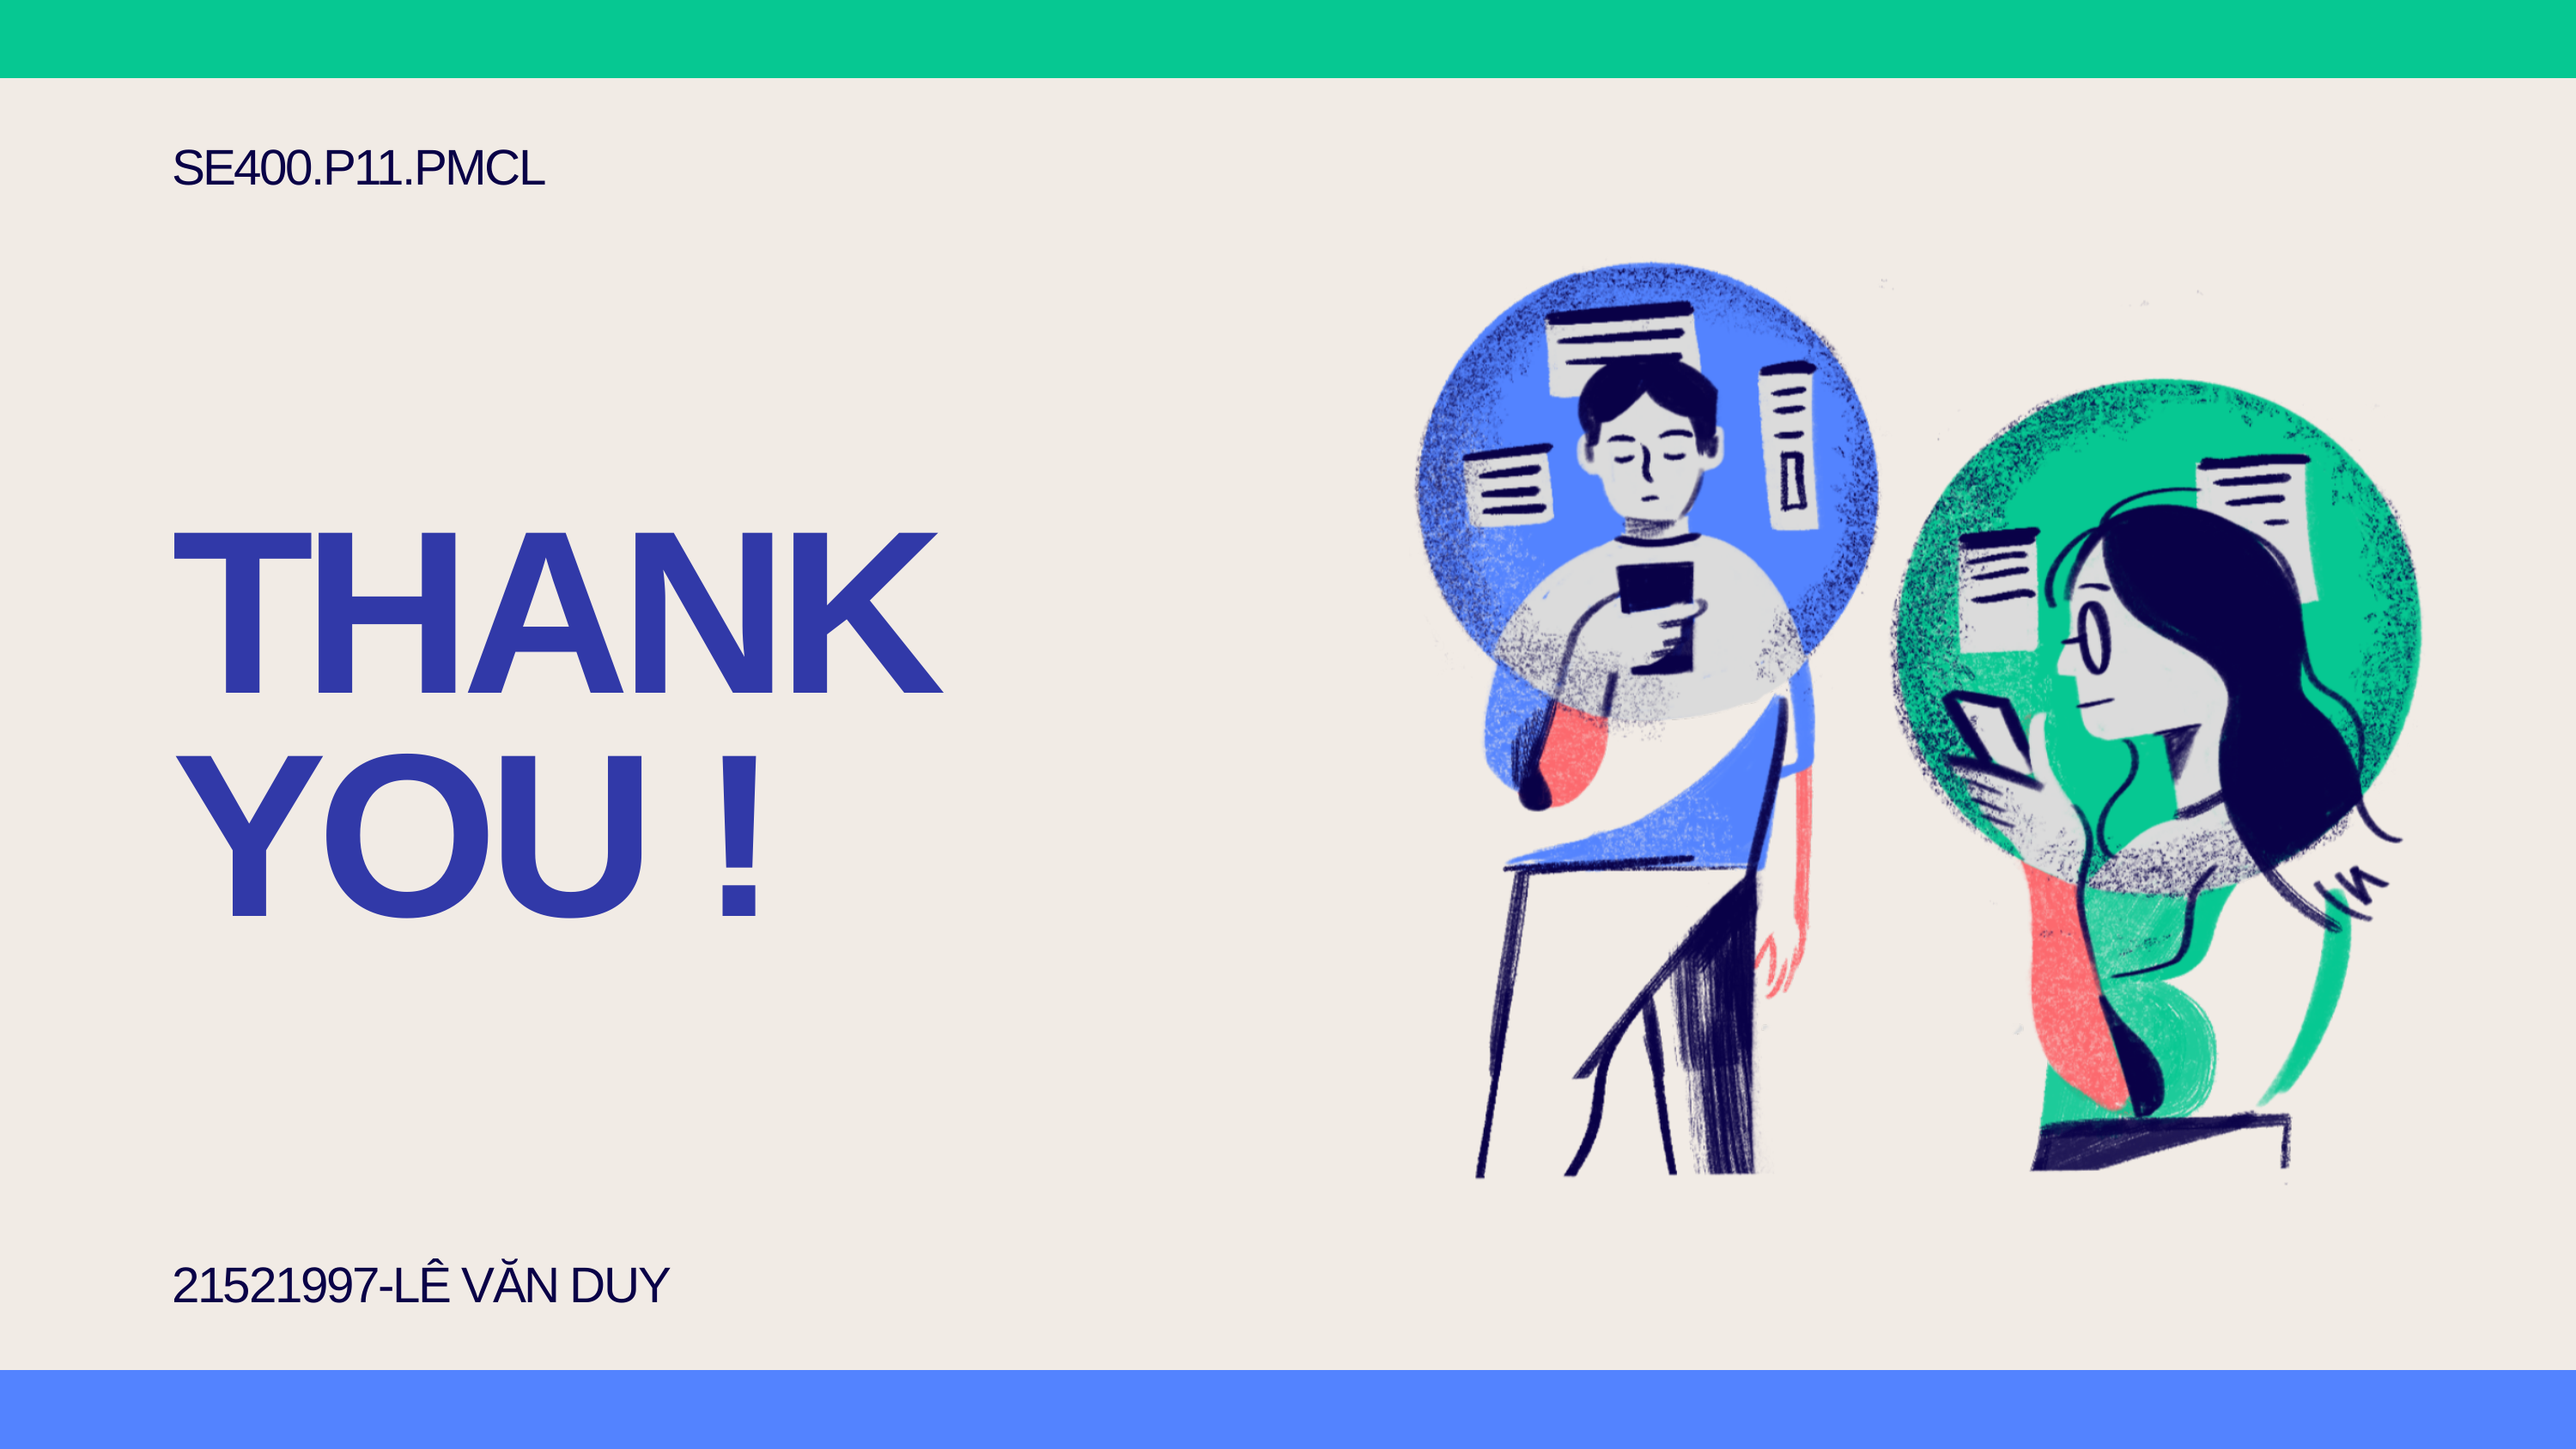

SE400.P11.PMCL

THANK YOU !
21521997-LÊ VĂN DUY